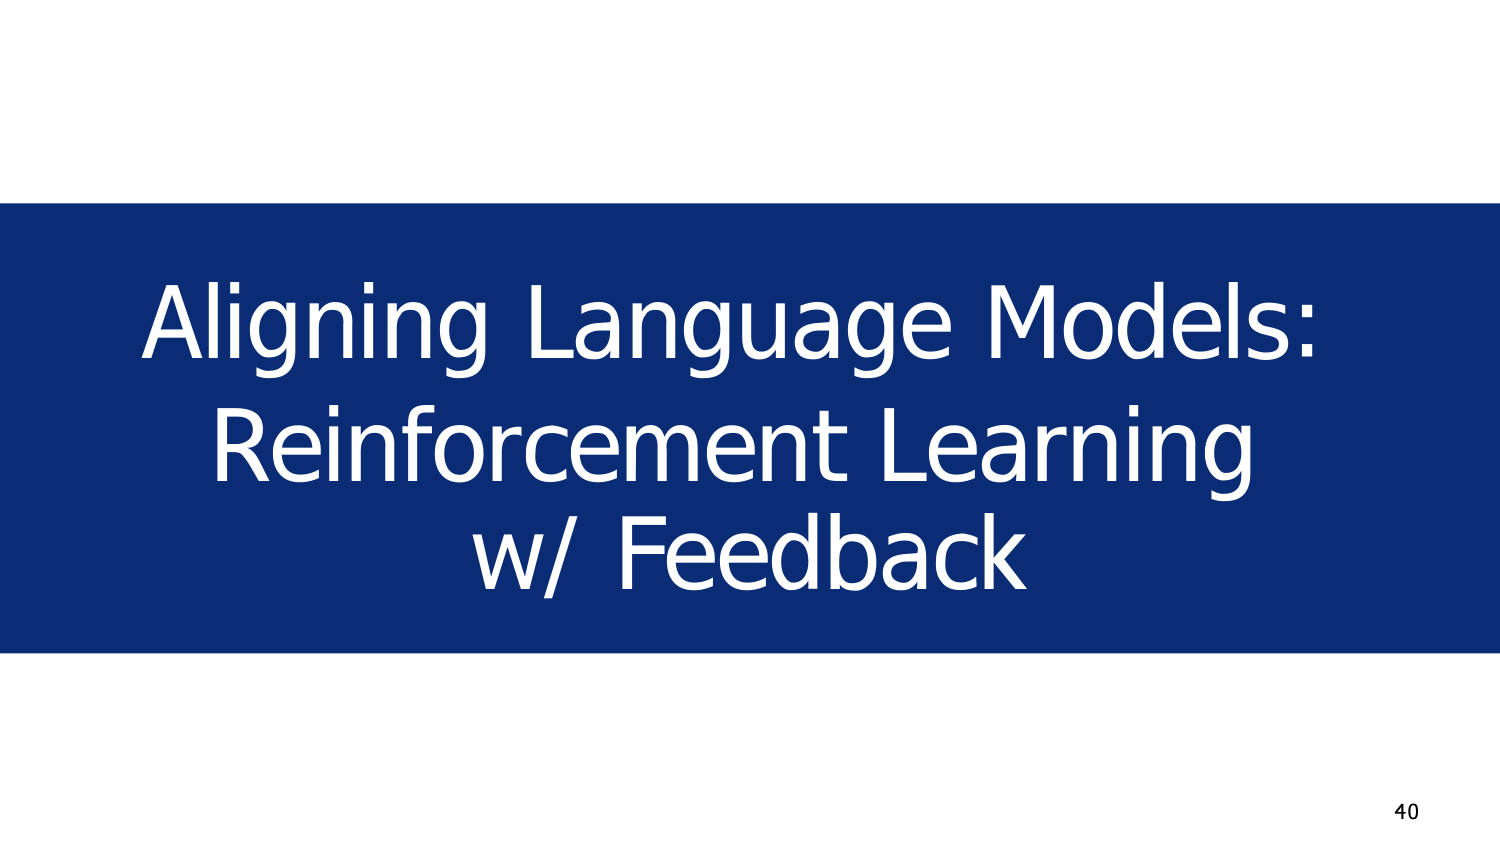

Aligning Language Models:
Reinforcement Learning
w/ Feedback